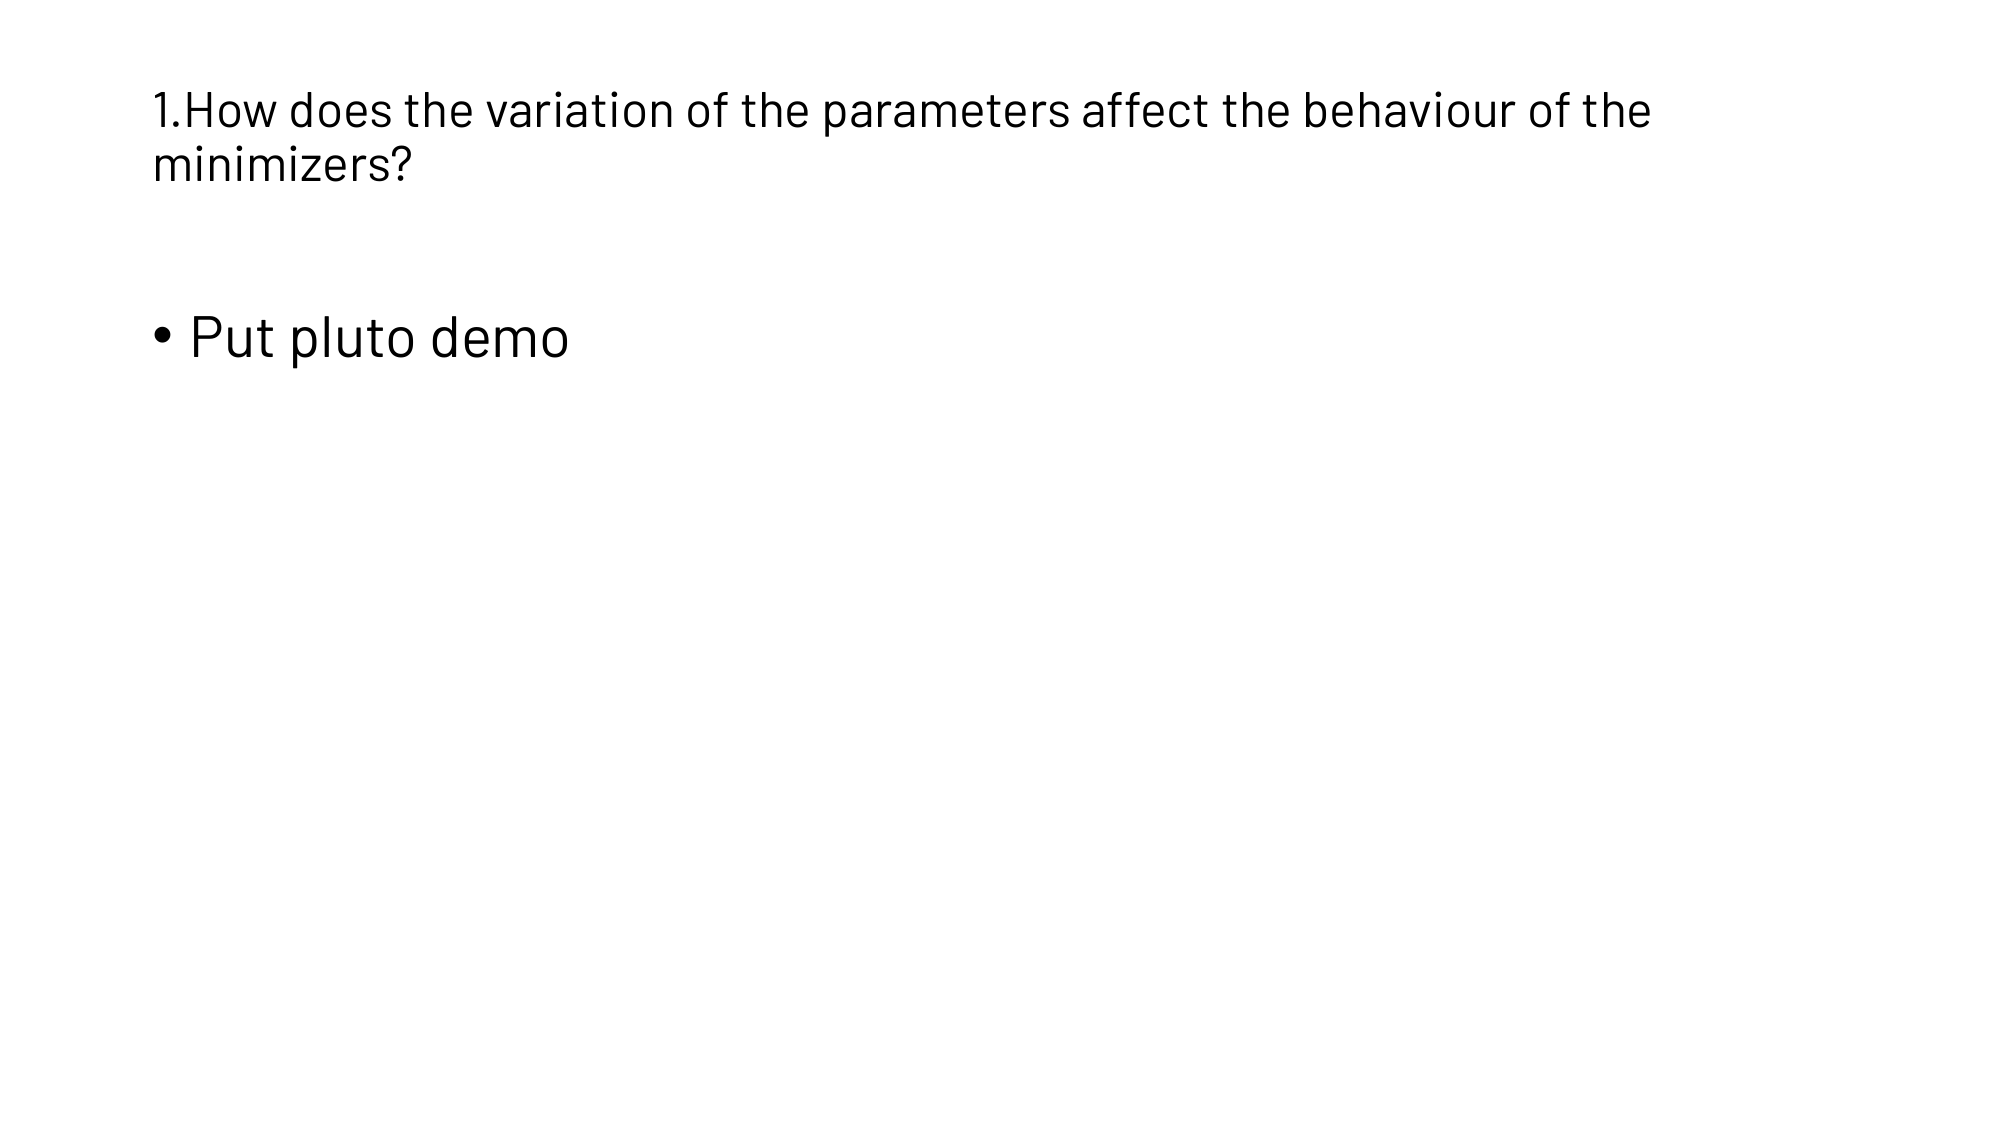

# 1.How does the variation of the parameters affect the behaviour of the minimizers?
Put pluto demo